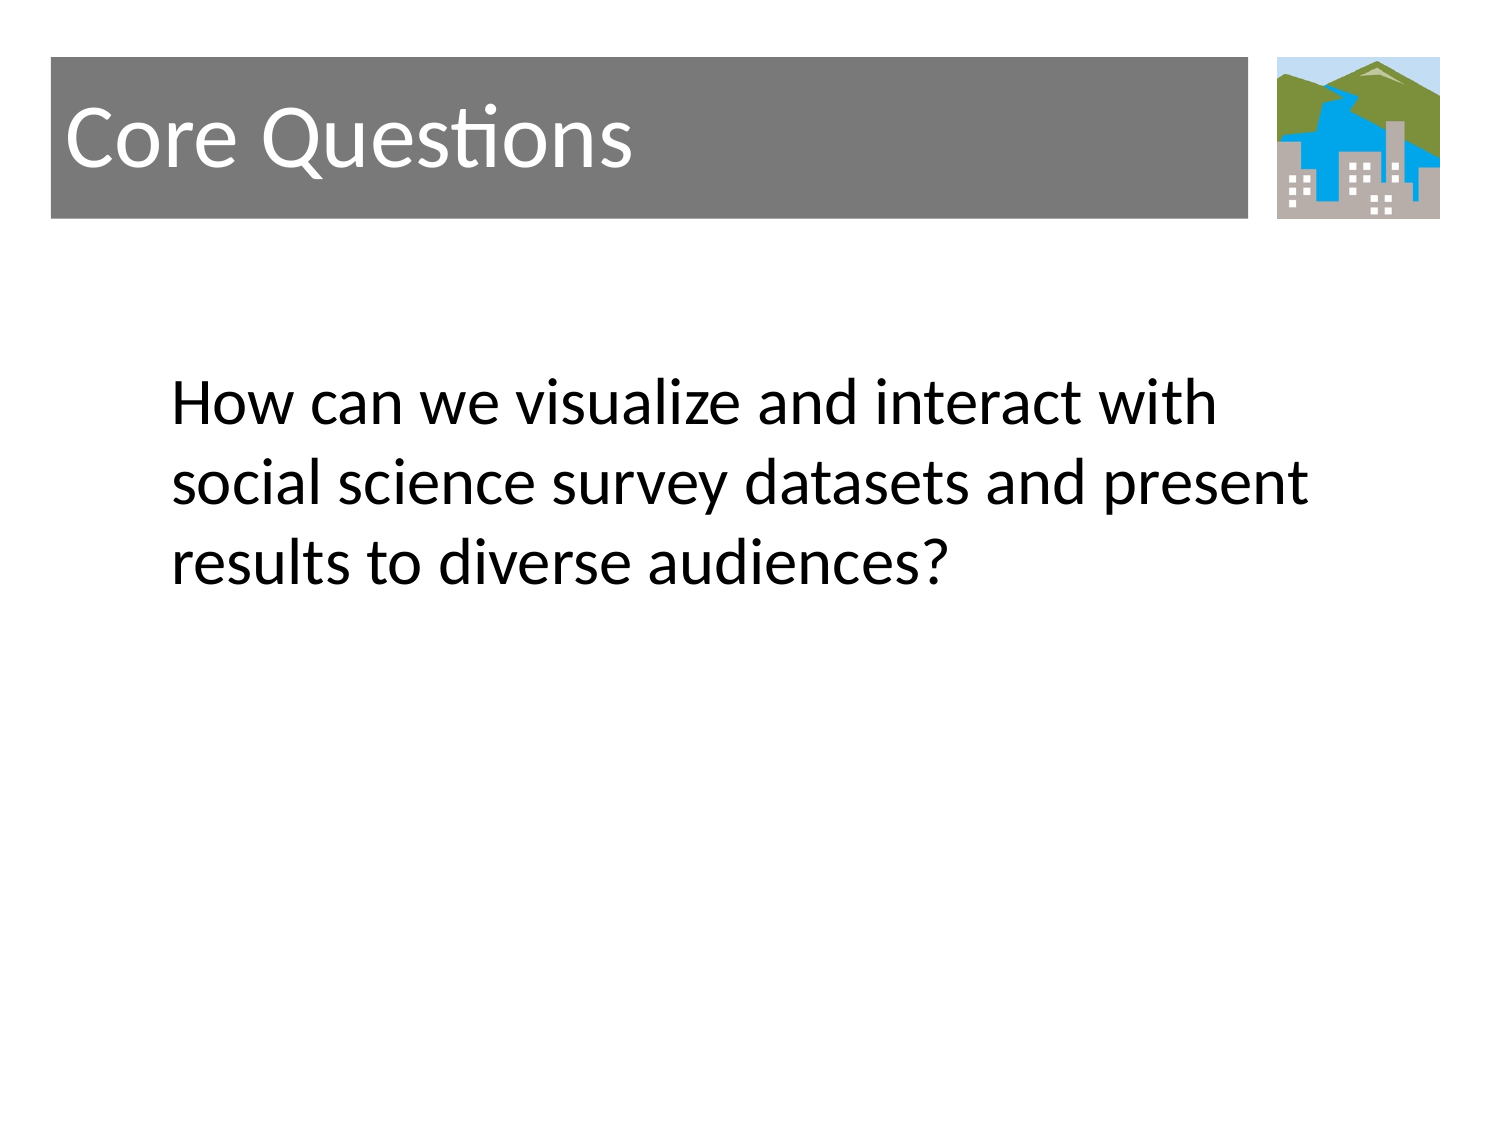

# Core Questions
How can we visualize and interact with social science survey datasets and present results to diverse audiences?